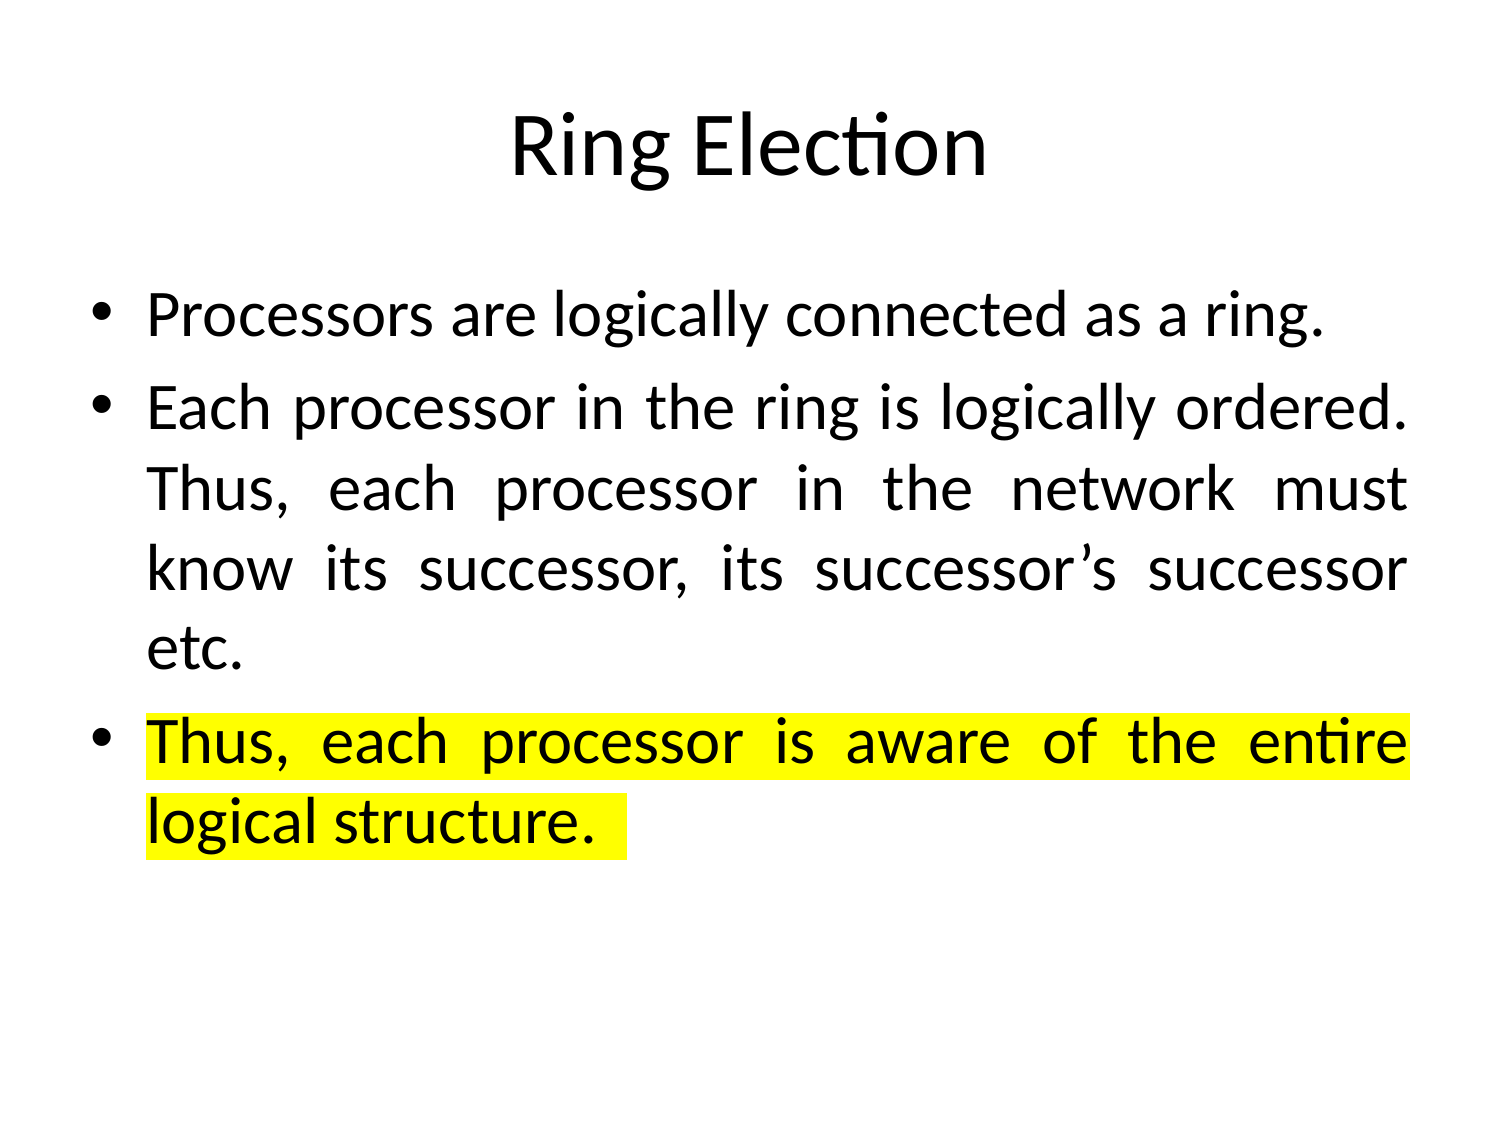

# Ring Election
Processors are logically connected as a ring.
Each processor in the ring is logically ordered. Thus, each processor in the network must know its successor, its successor’s successor etc.
Thus, each processor is aware of the entire logical structure.